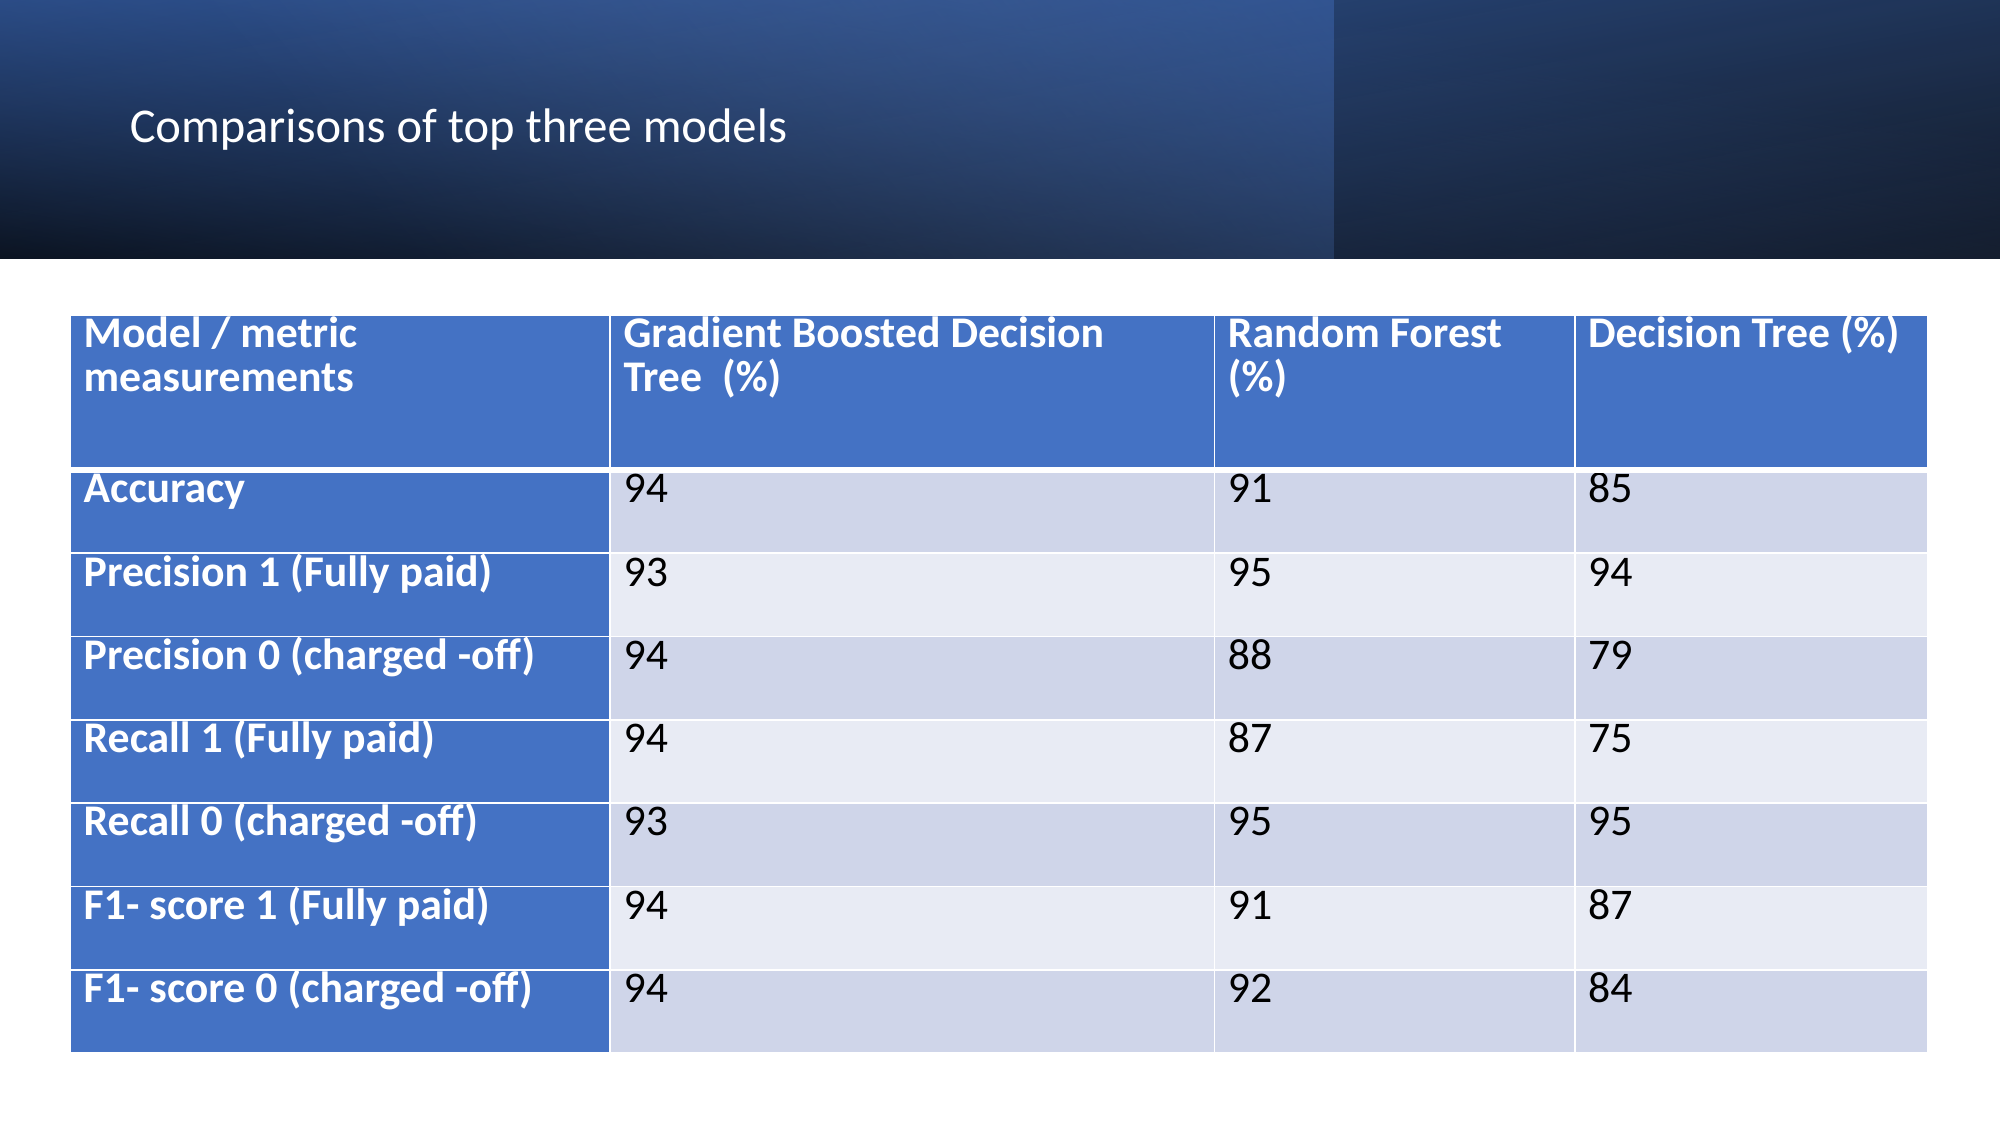

# Comparisons of top three models

| Model / metric measurements | Gradient Boosted Decision Tree  (%) | Random Forest (%) | Decision Tree (%) |
| --- | --- | --- | --- |
| Accuracy | 94 | 91 | 85 |
| Precision 1 (Fully paid) | 93 | 95 | 94 |
| Precision 0 (charged -off) | 94 | 88 | 79 |
| Recall 1 (Fully paid) | 94 | 87 | 75 |
| Recall 0 (charged -off) | 93 | 95 | 95 |
| F1- score 1 (Fully paid) | 94 | 91 | 87 |
| F1- score 0 (charged -off) | 94 | 92 | 84 |